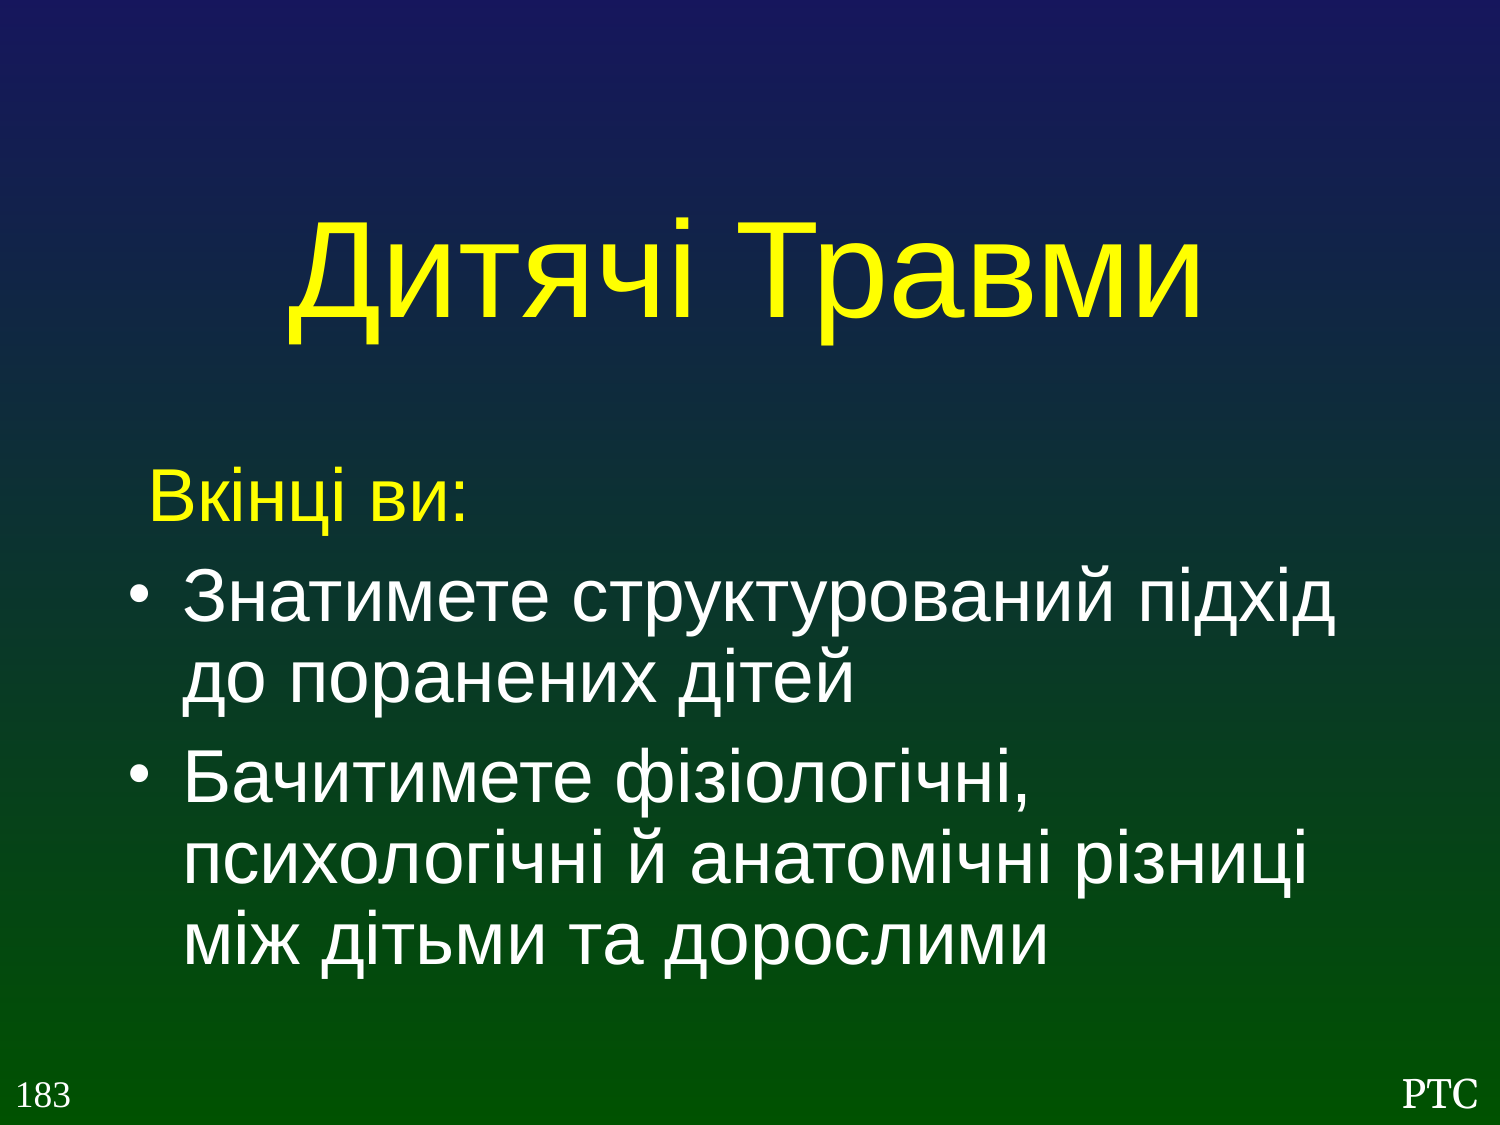

Дитячі Травми
 Вкінці ви:
Знатимете структурований підхід до поранених дітей
Бачитимете фізіологічні, психологічні й анатомічні різниці між дітьми та дорослими
183